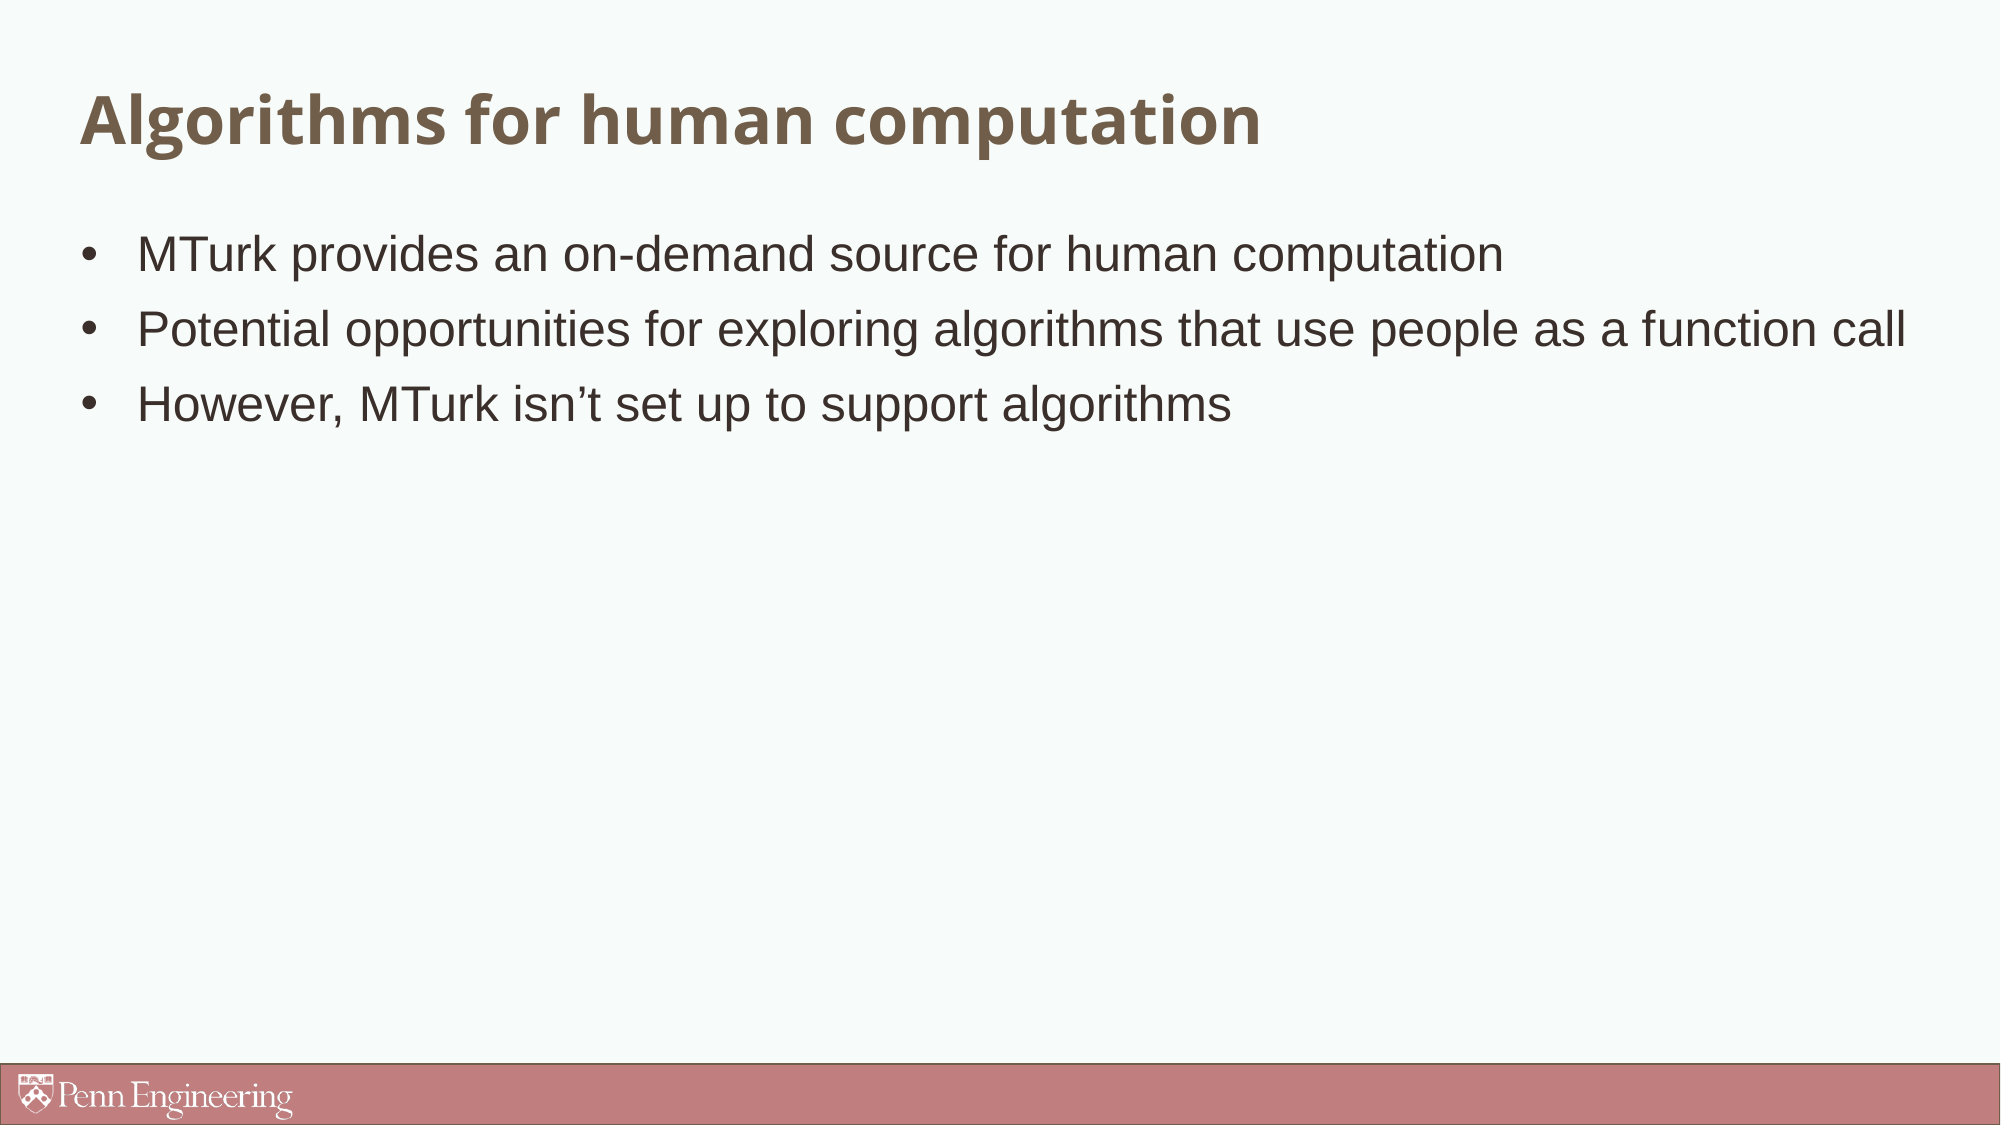

# Algorithms for human computation
MTurk provides an on-demand source for human computation
Potential opportunities for exploring algorithms that use people as a function call
However, MTurk isn’t set up to support algorithms